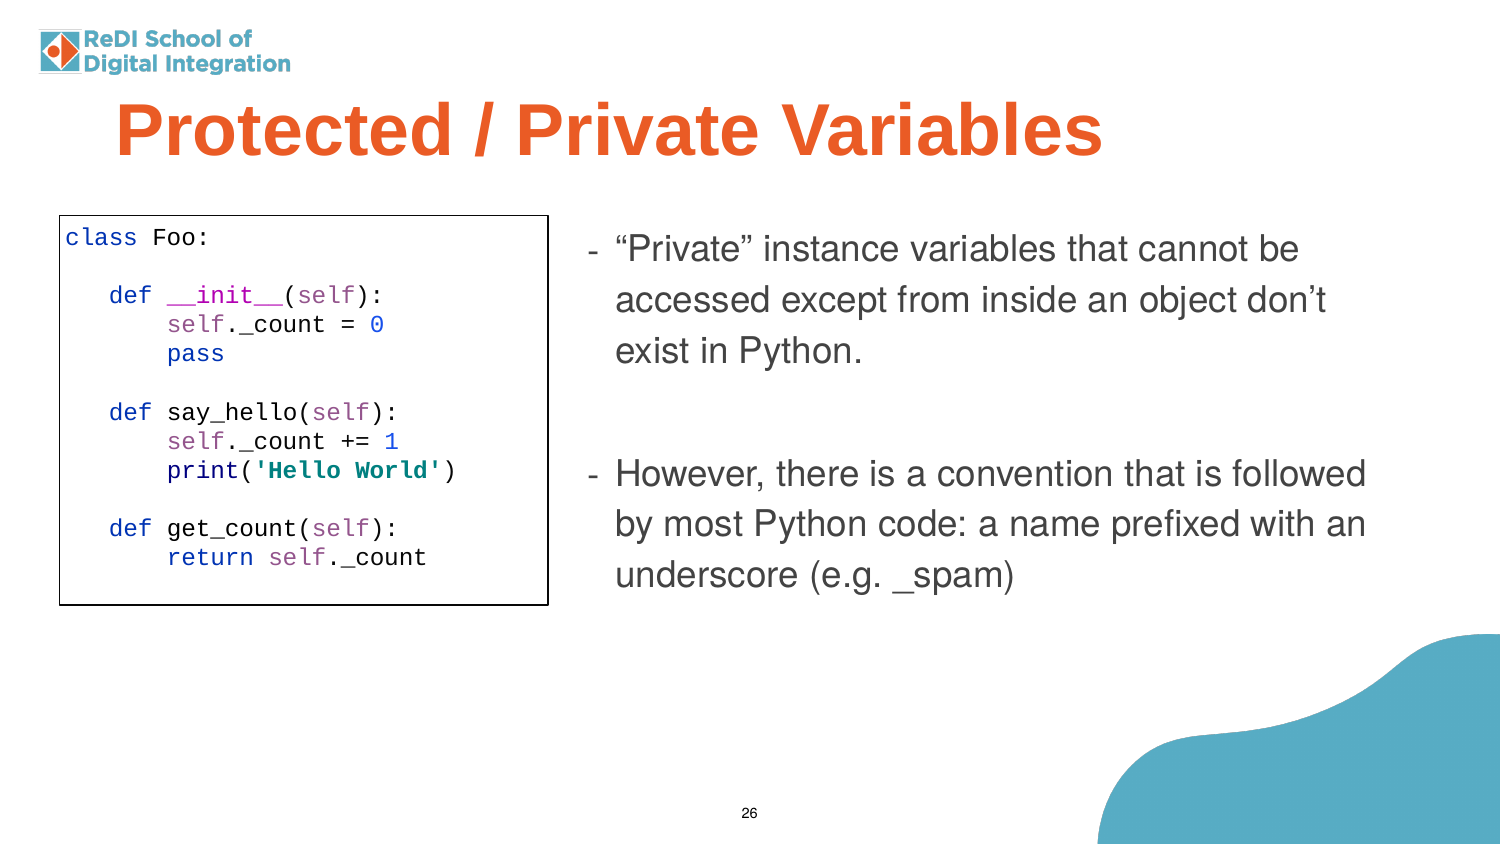

Protected / Private Variables
class Foo:

   def __init__(self):
       self._count = 0
       pass

   def say_hello(self):
       self._count += 1
       print('Hello World')

   def get_count(self):
       return self._count

“Private” instance variables that cannot be accessed except from inside an object don’t exist in Python.

However, there is a convention that is followed by most Python code: a name prefixed with an underscore (e.g. _spam)
26